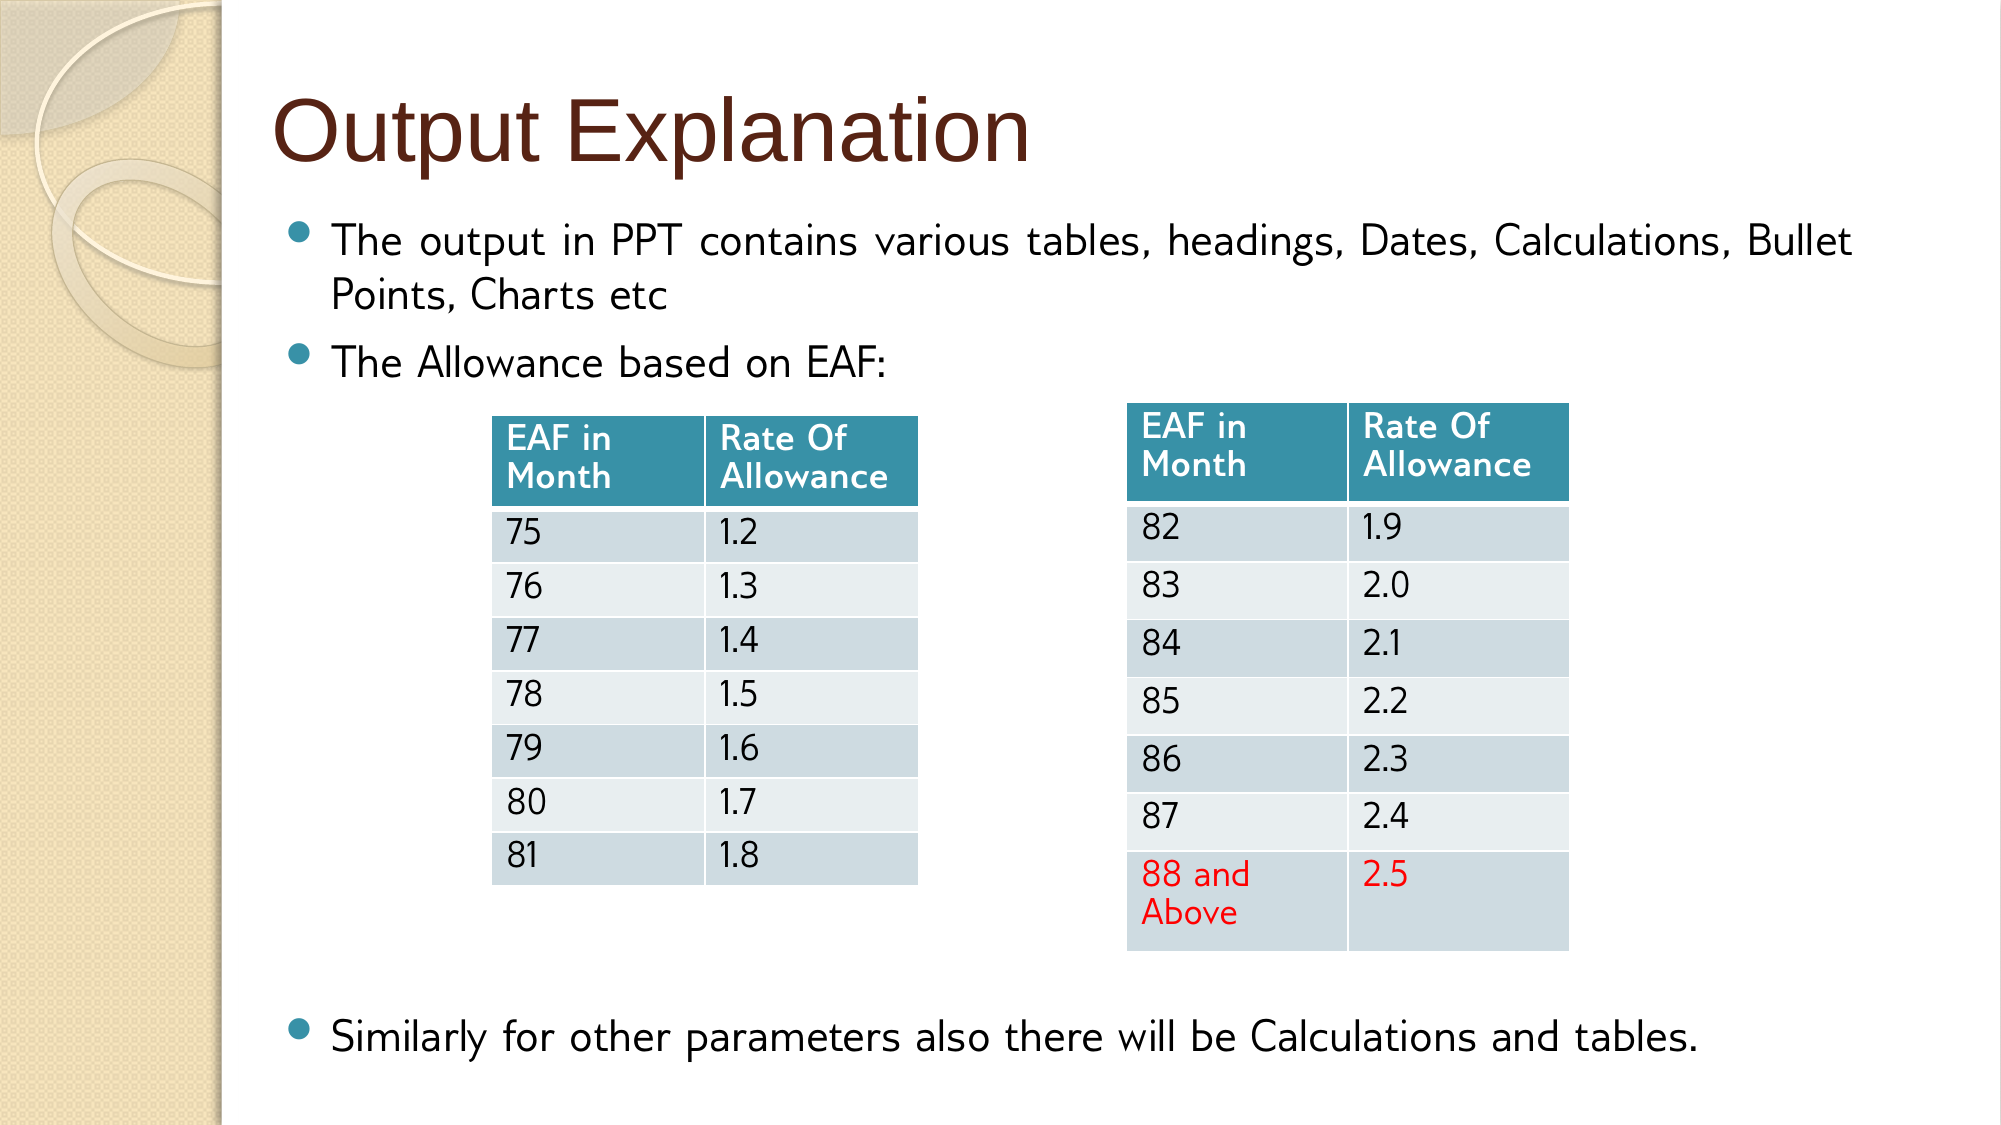

# Output Explanation
The output in PPT contains various tables, headings, Dates, Calculations, Bullet Points, Charts etc
The Allowance based on EAF:

Similarly for other parameters also there will be Calculations and tables.
| EAF in Month | Rate Of Allowance |
| --- | --- |
| 82 | 1.9 |
| 83 | 2.0 |
| 84 | 2.1 |
| 85 | 2.2 |
| 86 | 2.3 |
| 87 | 2.4 |
| 88 and Above | 2.5 |
| EAF in Month | Rate Of Allowance |
| --- | --- |
| 75 | 1.2 |
| 76 | 1.3 |
| 77 | 1.4 |
| 78 | 1.5 |
| 79 | 1.6 |
| 80 | 1.7 |
| 81 | 1.8 |